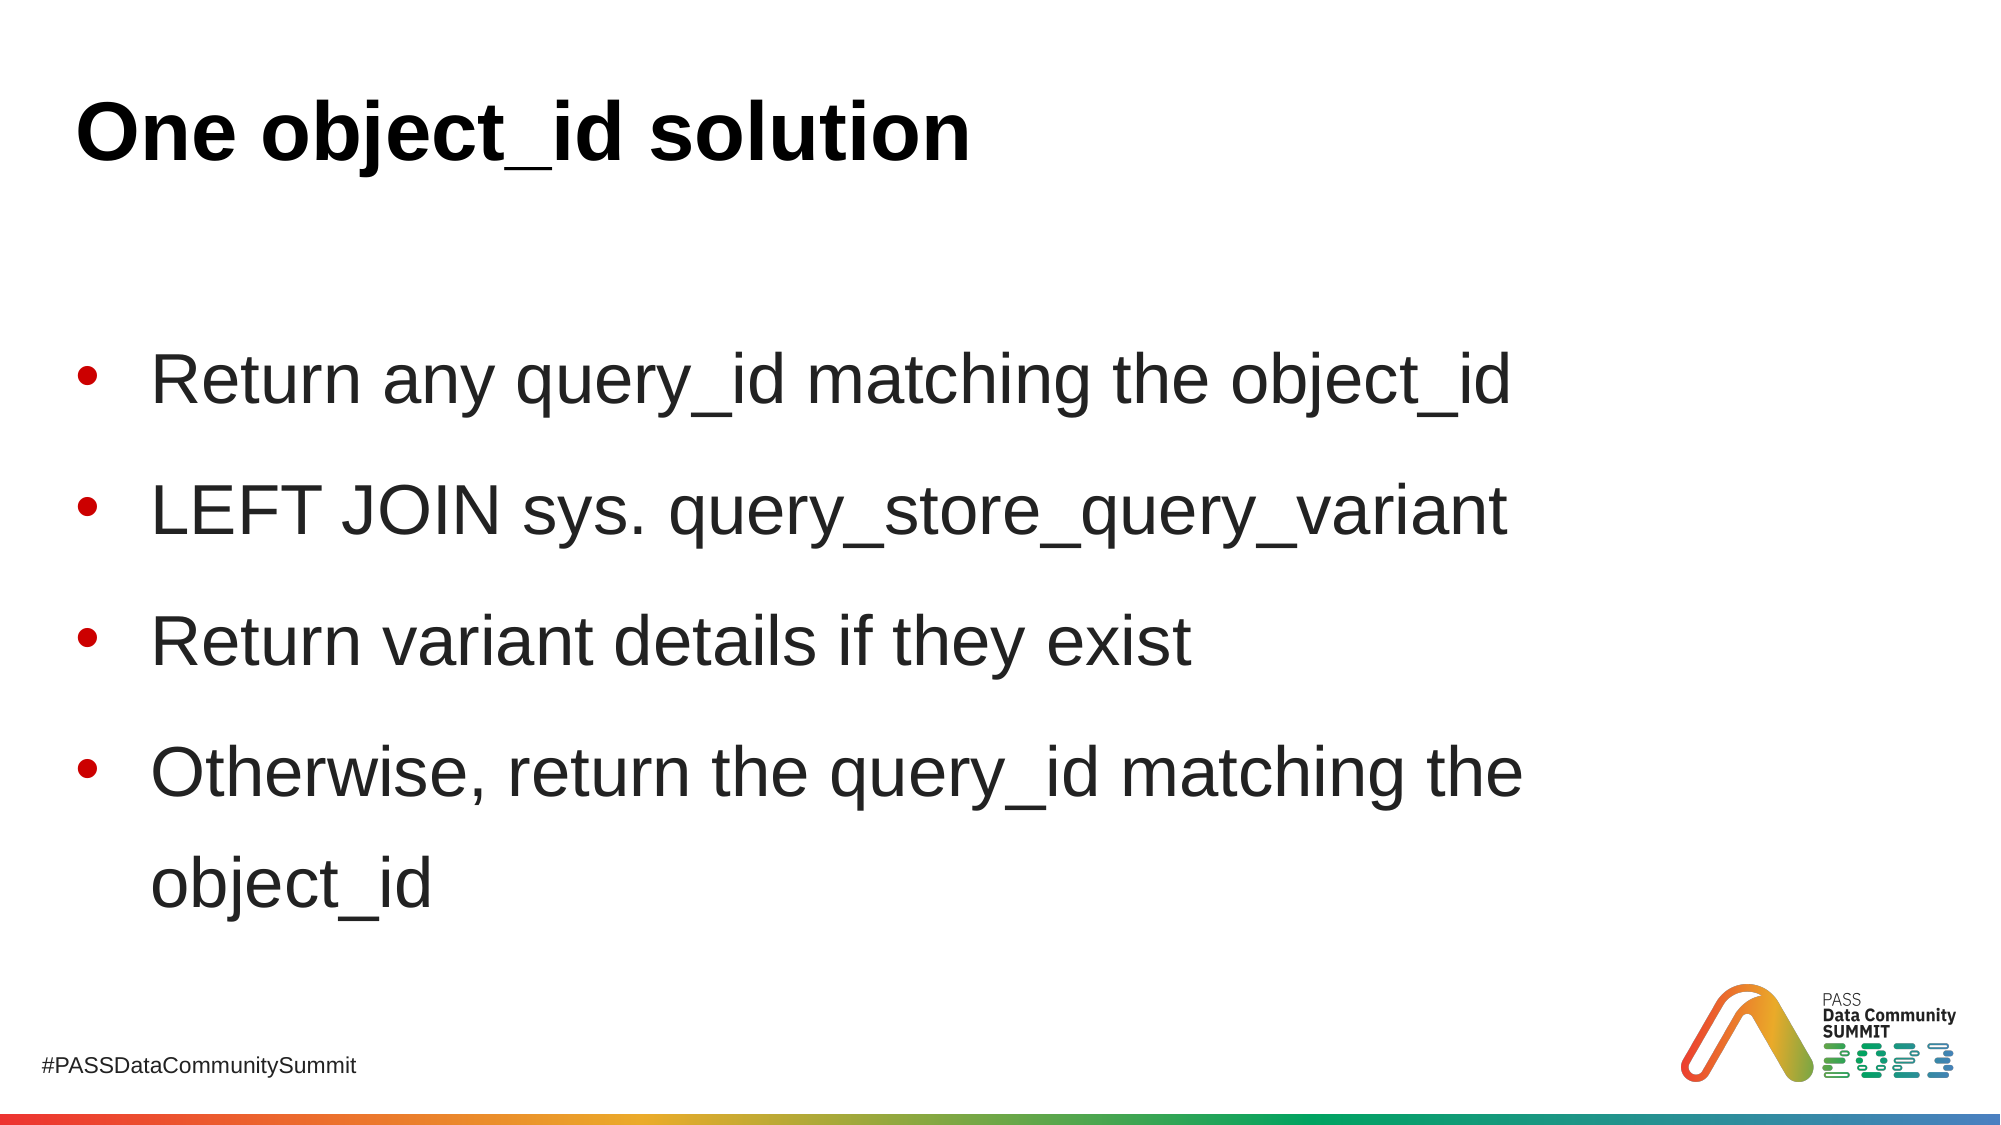

# One object_id solution
Return any query_id matching the object_id
LEFT JOIN sys. query_store_query_variant
Return variant details if they exist
Otherwise, return the query_id matching the object_id